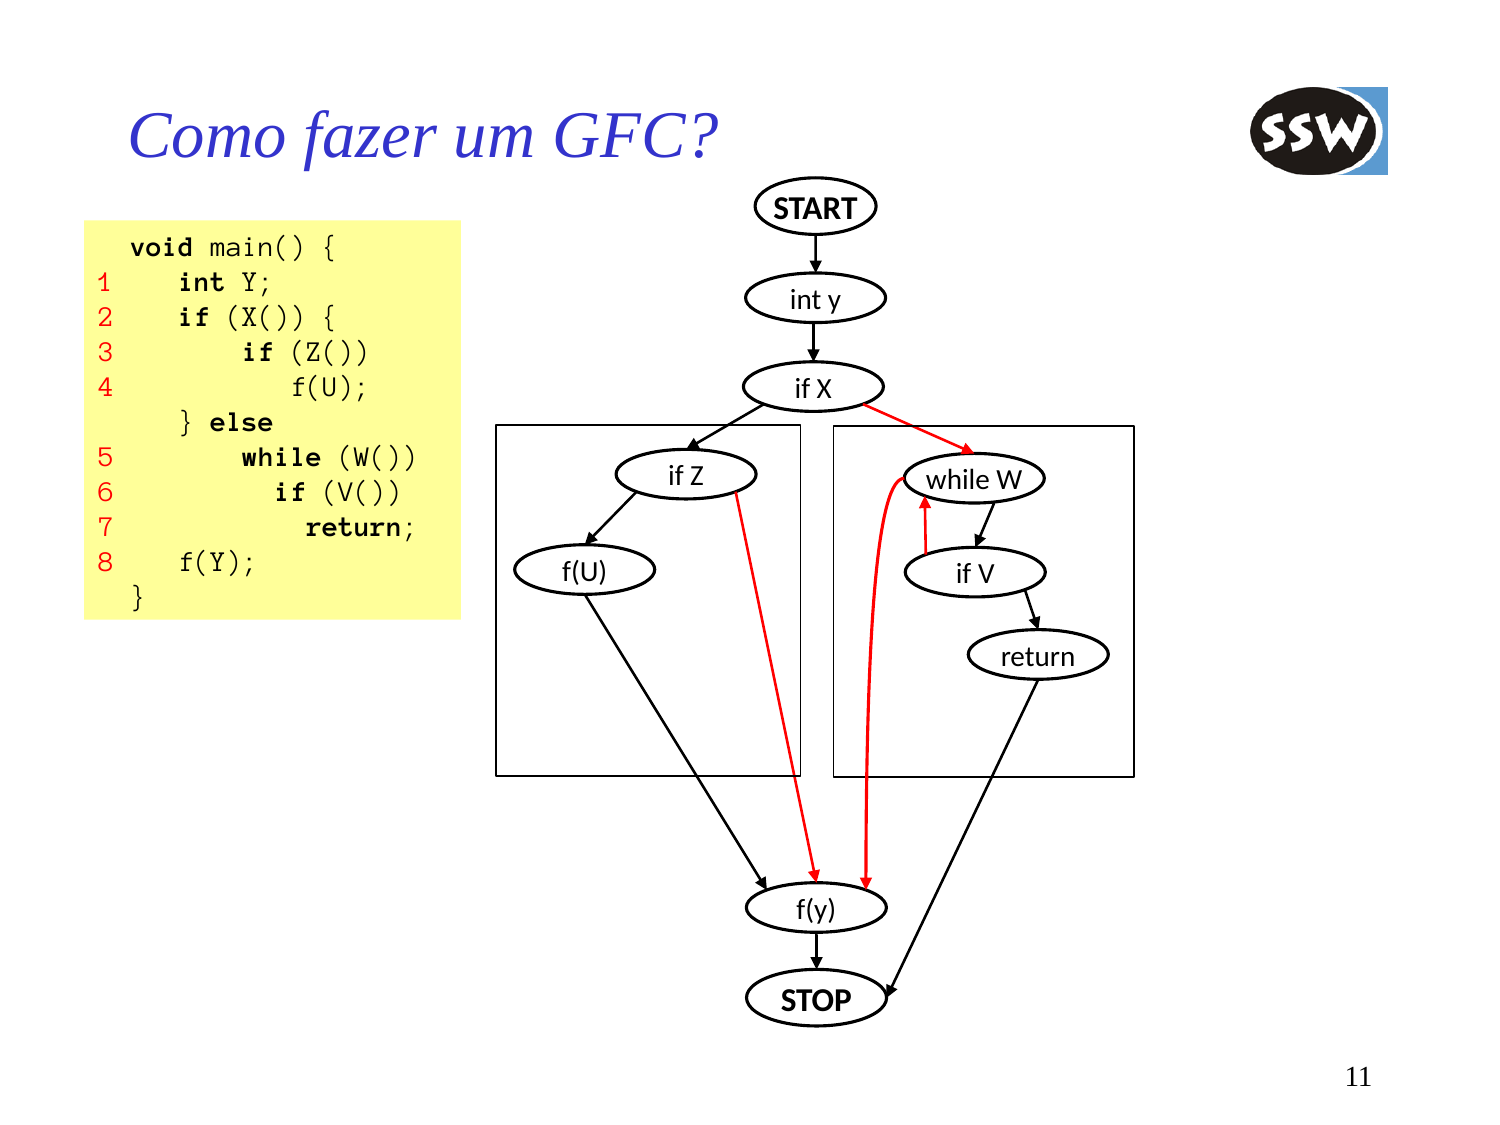

# Como fazer um GFC?
START
  void main() {
1    int Y;
2    if (X()) {
3        if (Z())
4           f(U);
     } else
5        while (W())
6          if (V())
7            return;
8    f(Y);
  }
int y
if X
if Z
while W

f(U)
if V

return

f(y)
STOP
11